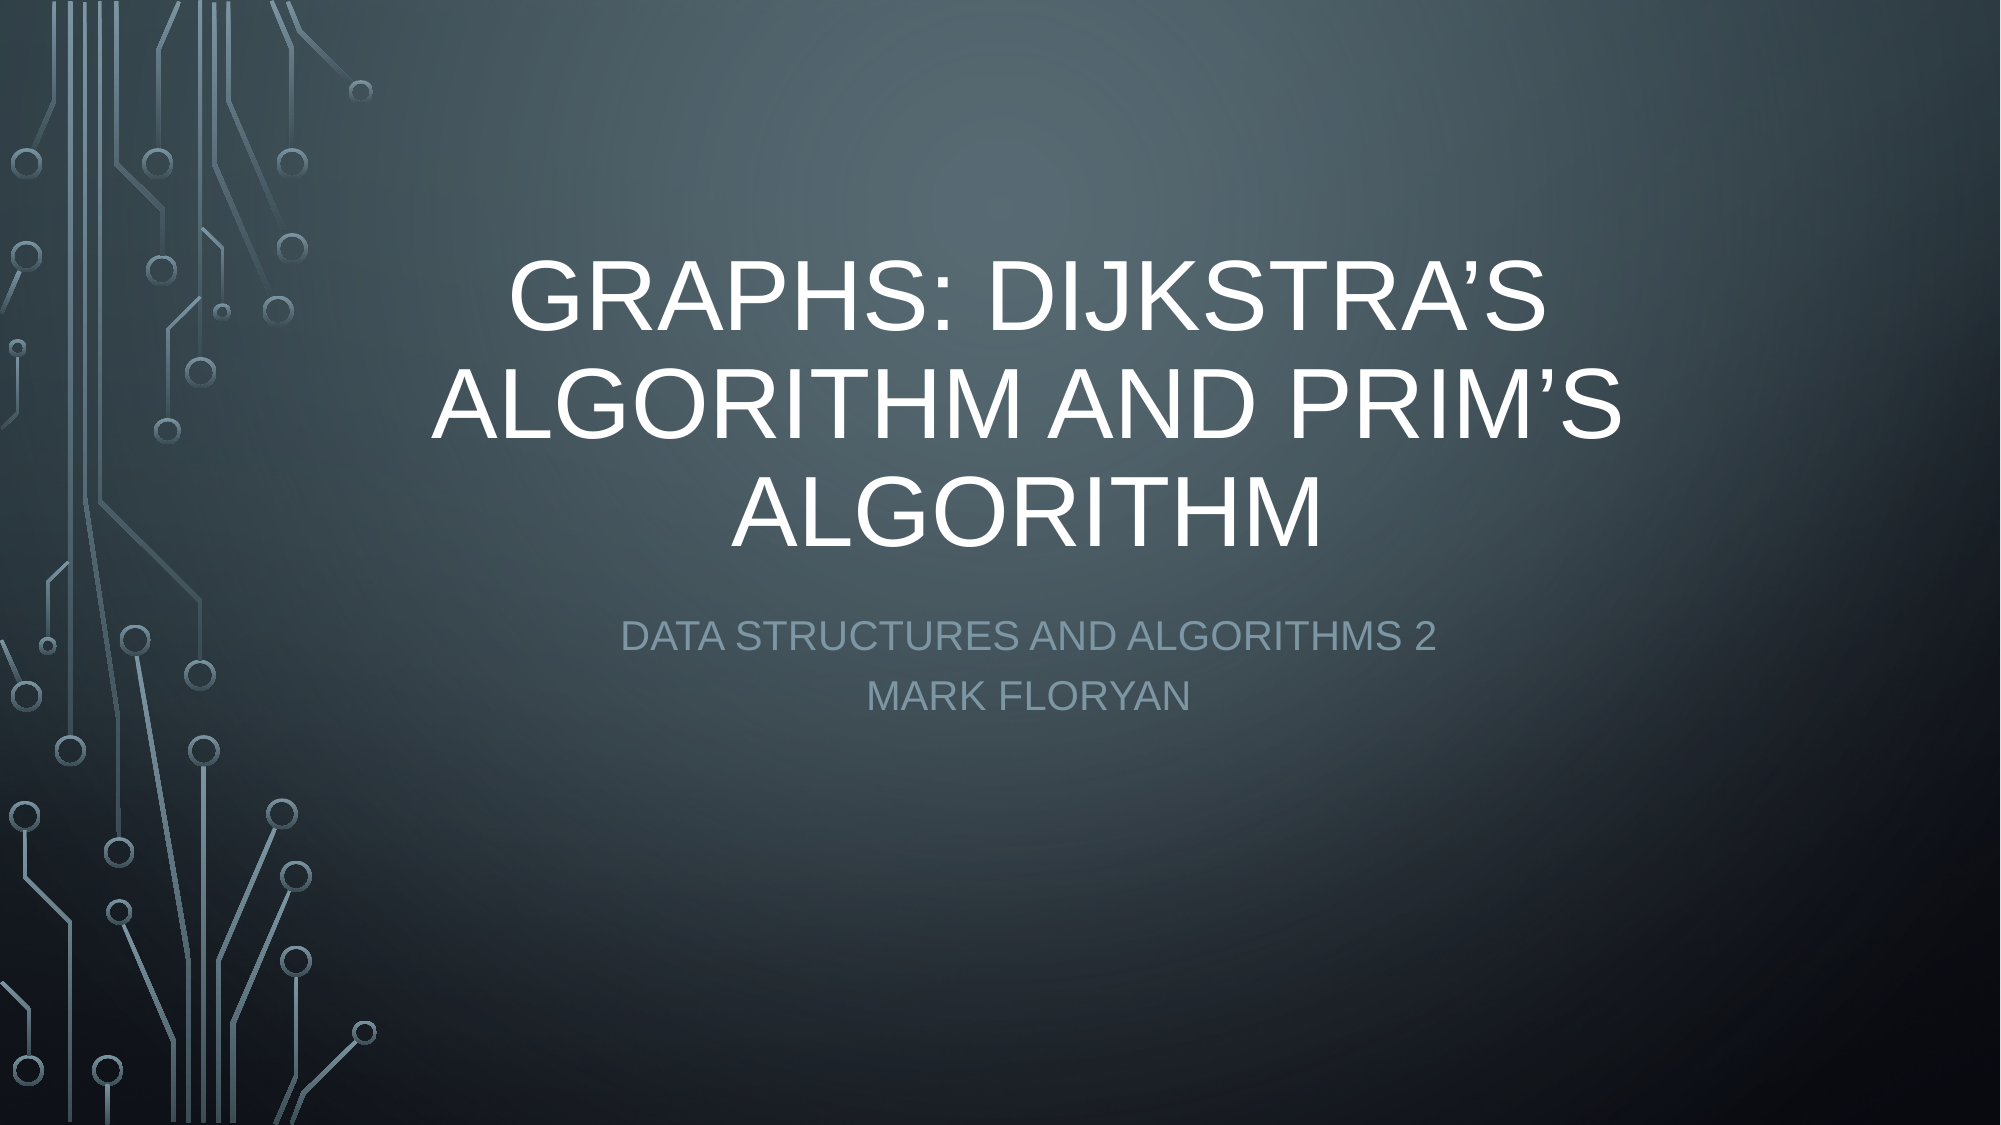

# Graphs: Dijkstra’s Algorithm And Prim’s Algorithm
Data Structures and Algorithms 2
Mark Floryan